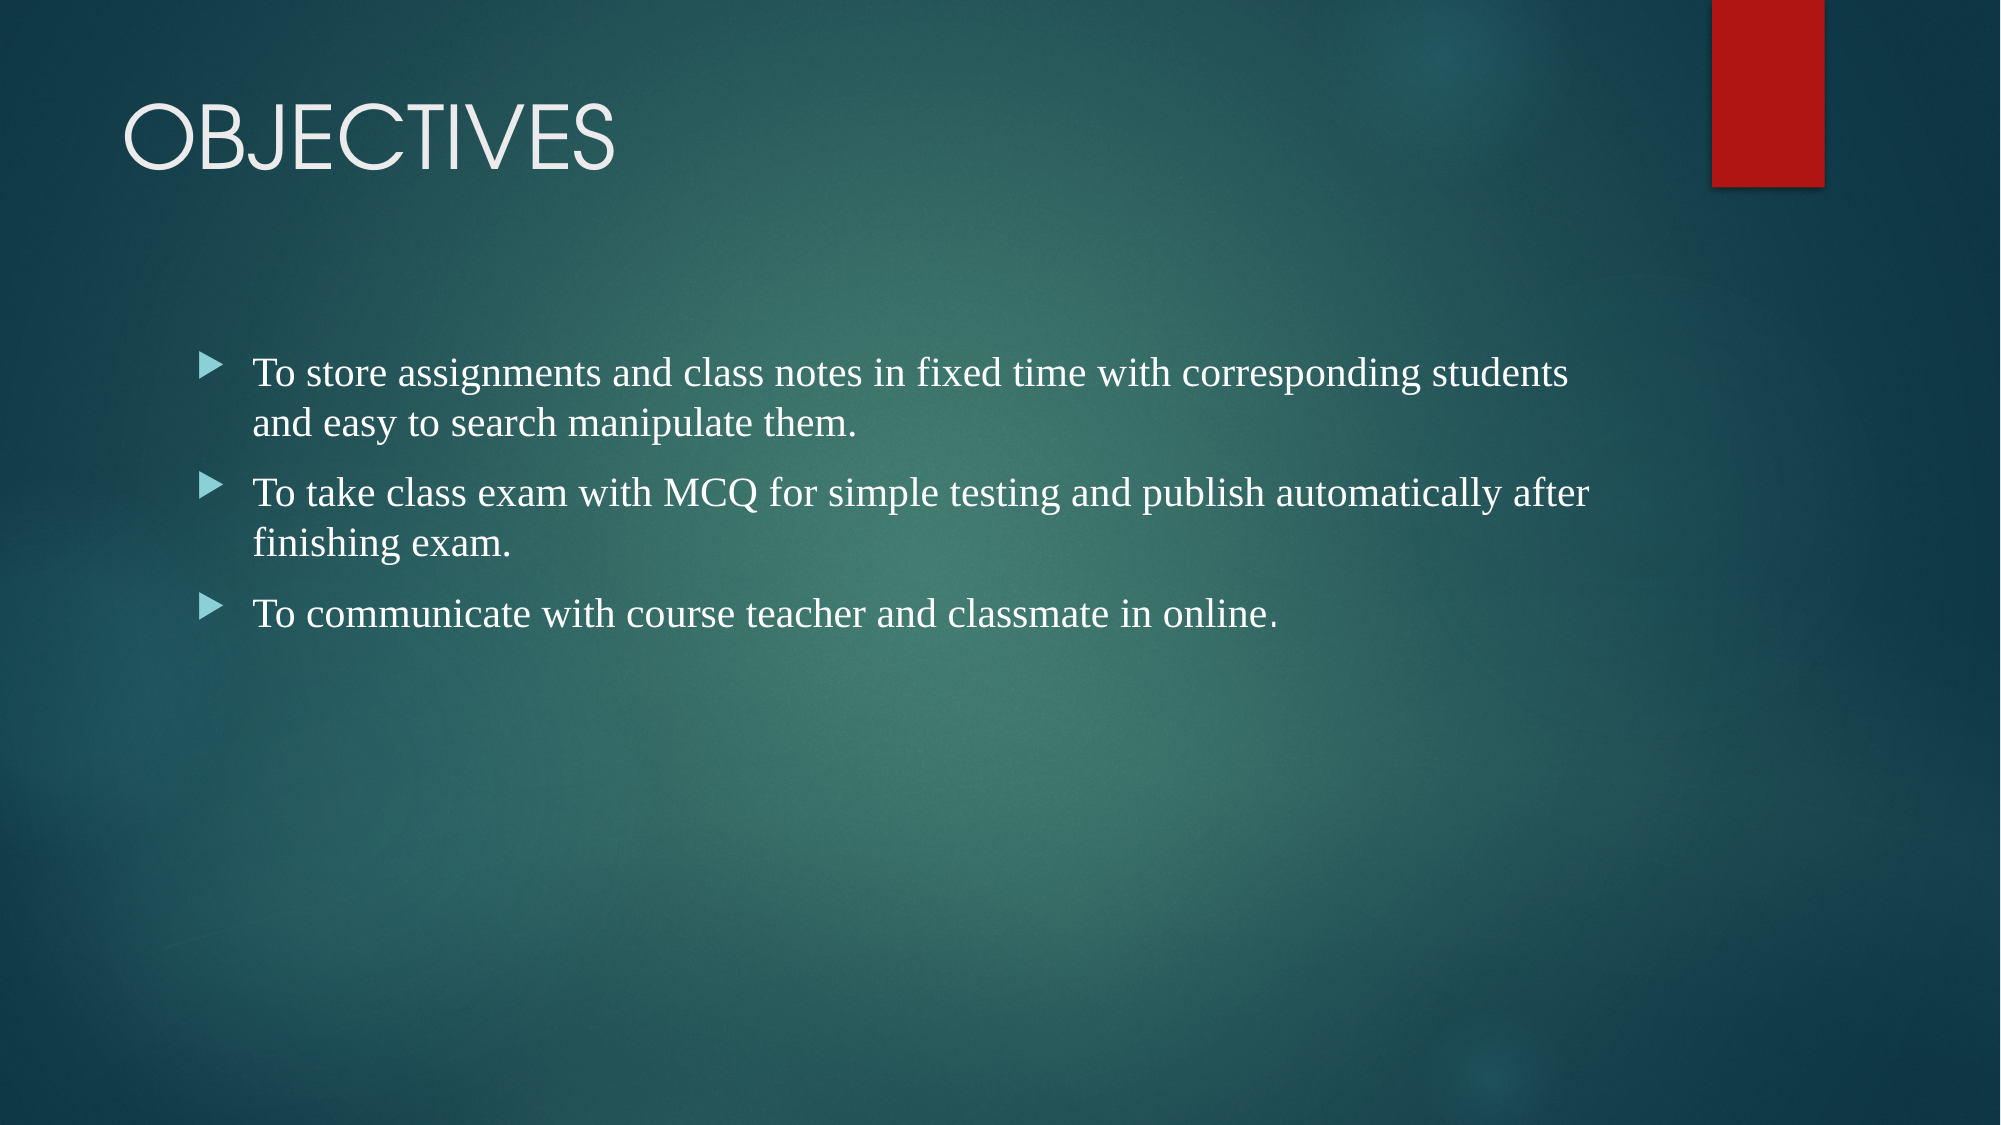

# OBJECTIVES
To store assignments and class notes in fixed time with corresponding students and easy to search manipulate them.
To take class exam with MCQ for simple testing and publish automatically after finishing exam.
To communicate with course teacher and classmate in online.